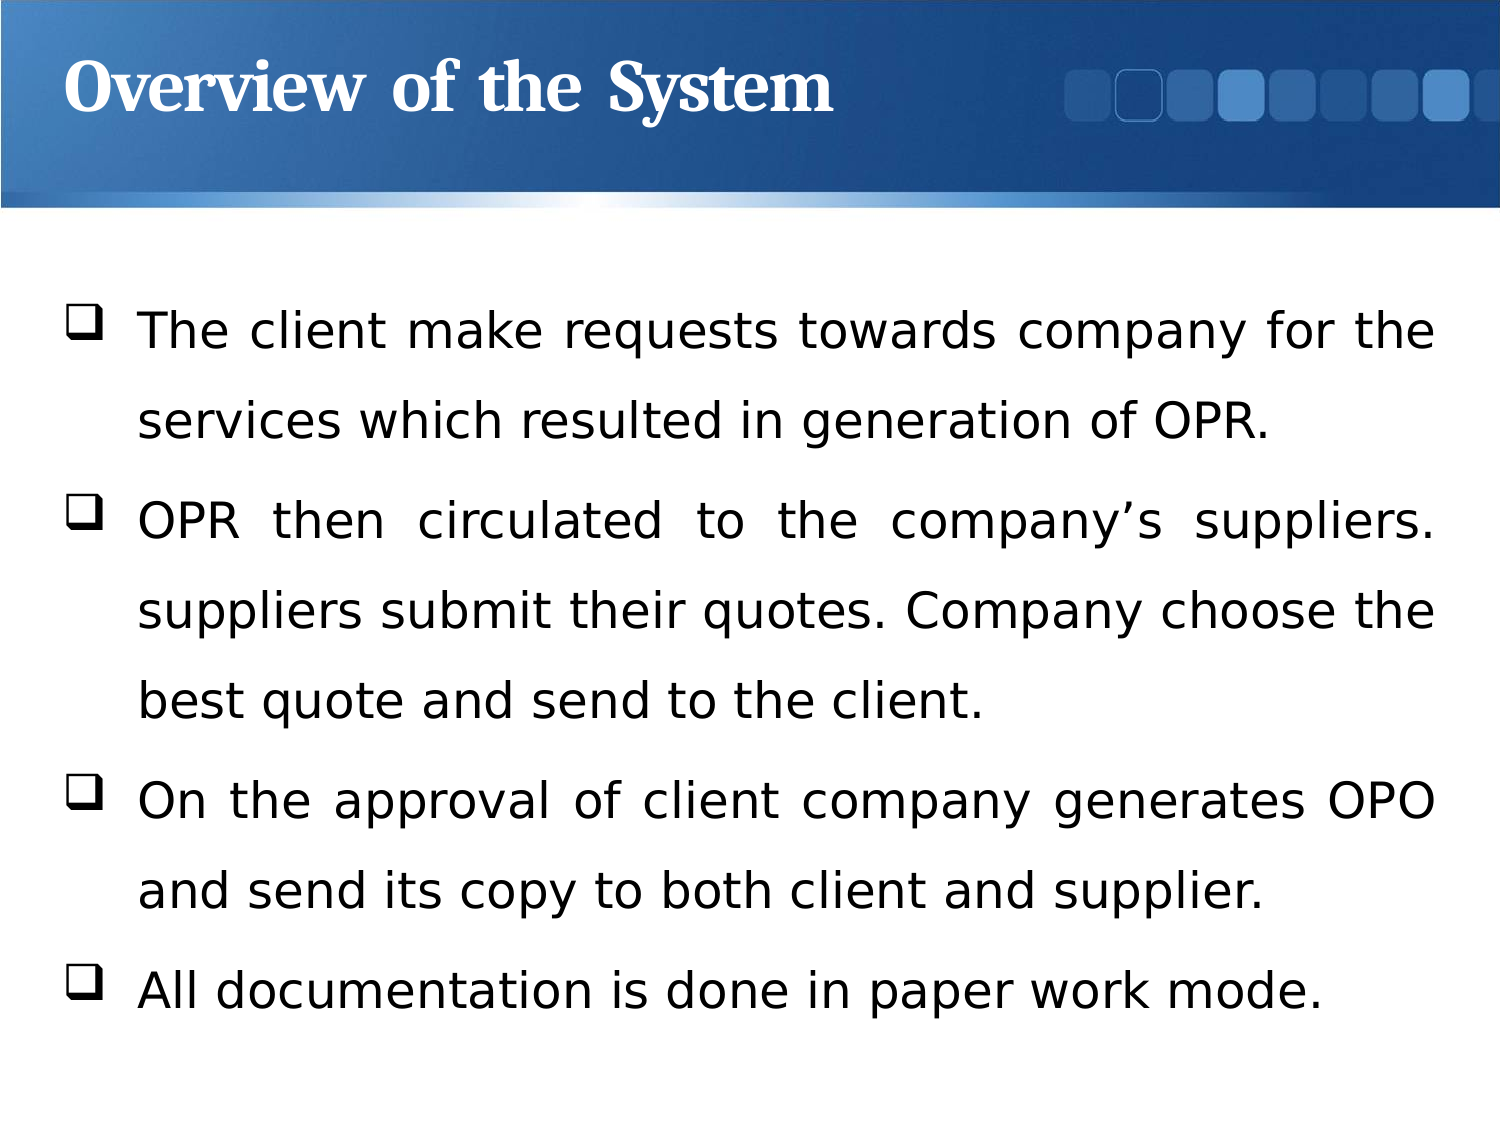

# Overview  of  the  System
The client make requests towards company for the services which resulted in generation of OPR.
OPR then circulated to the company’s suppliers. suppliers submit their quotes. Company choose the best quote and send to the client.
On the approval of client company generates OPO and send its copy to both client and supplier.
All documentation is done in paper work mode.